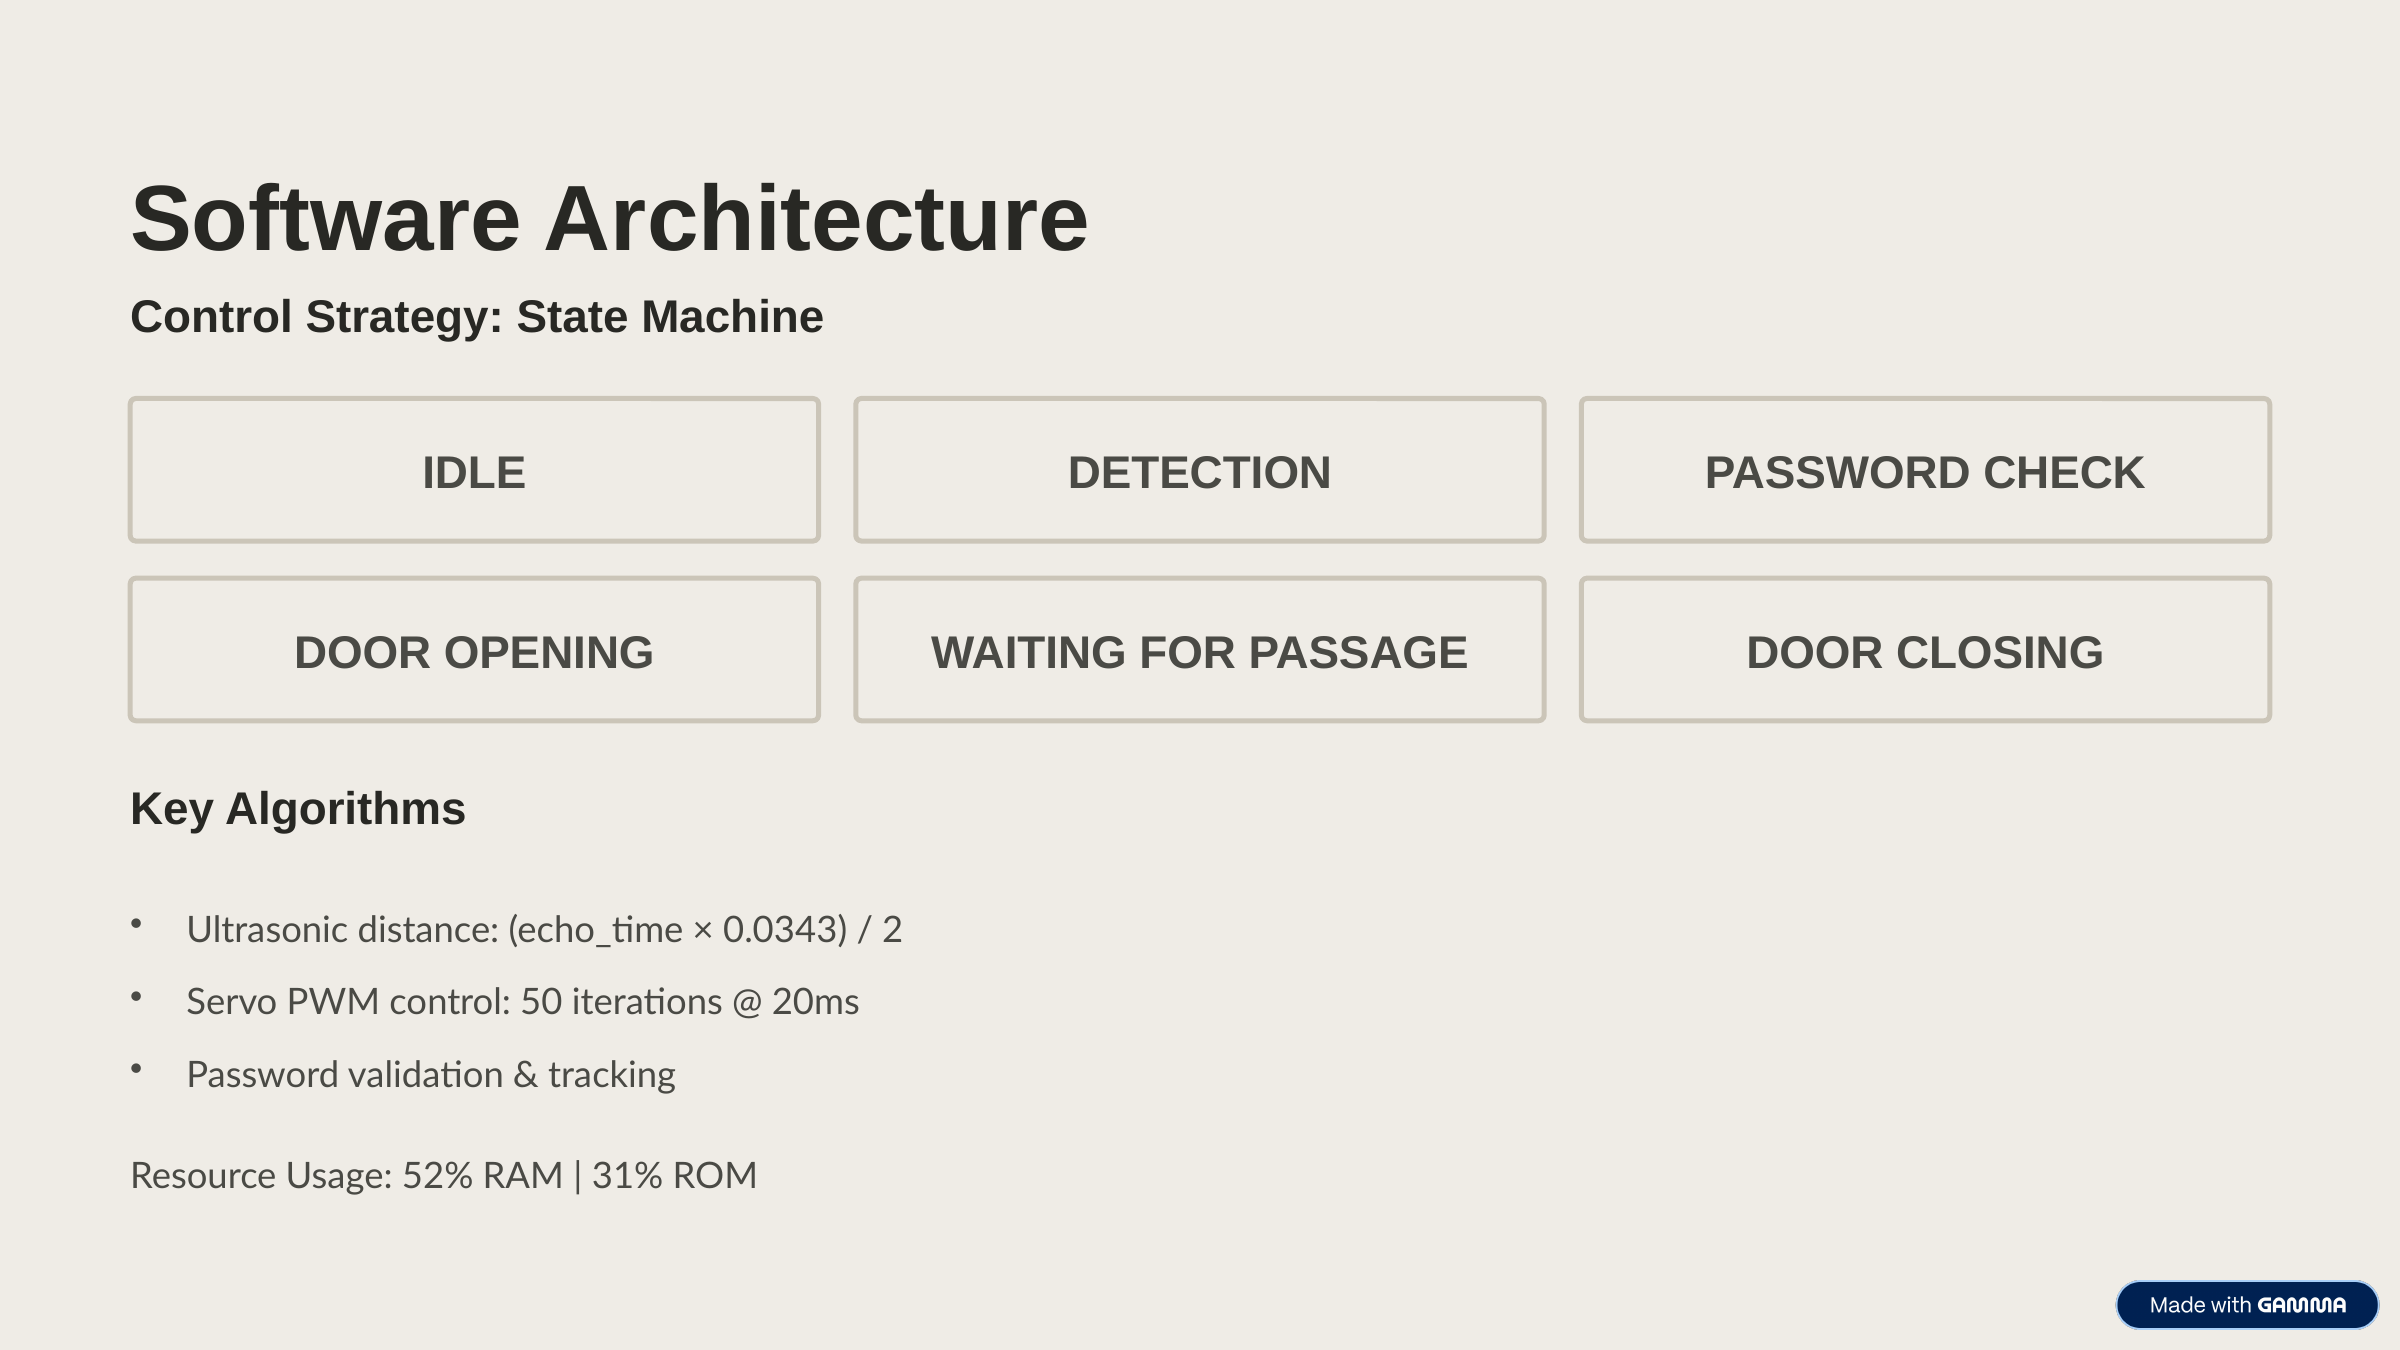

Software Architecture
Control Strategy: State Machine

IDLE
DETECTION
PASSWORD CHECK

DOOR OPENING
WAITING FOR PASSAGE
DOOR CLOSING
Key Algorithms
Ultrasonic distance: (echo_time × 0.0343) / 2
Servo PWM control: 50 iterations @ 20ms
Password validation & tracking
Resource Usage: 52% RAM | 31% ROM